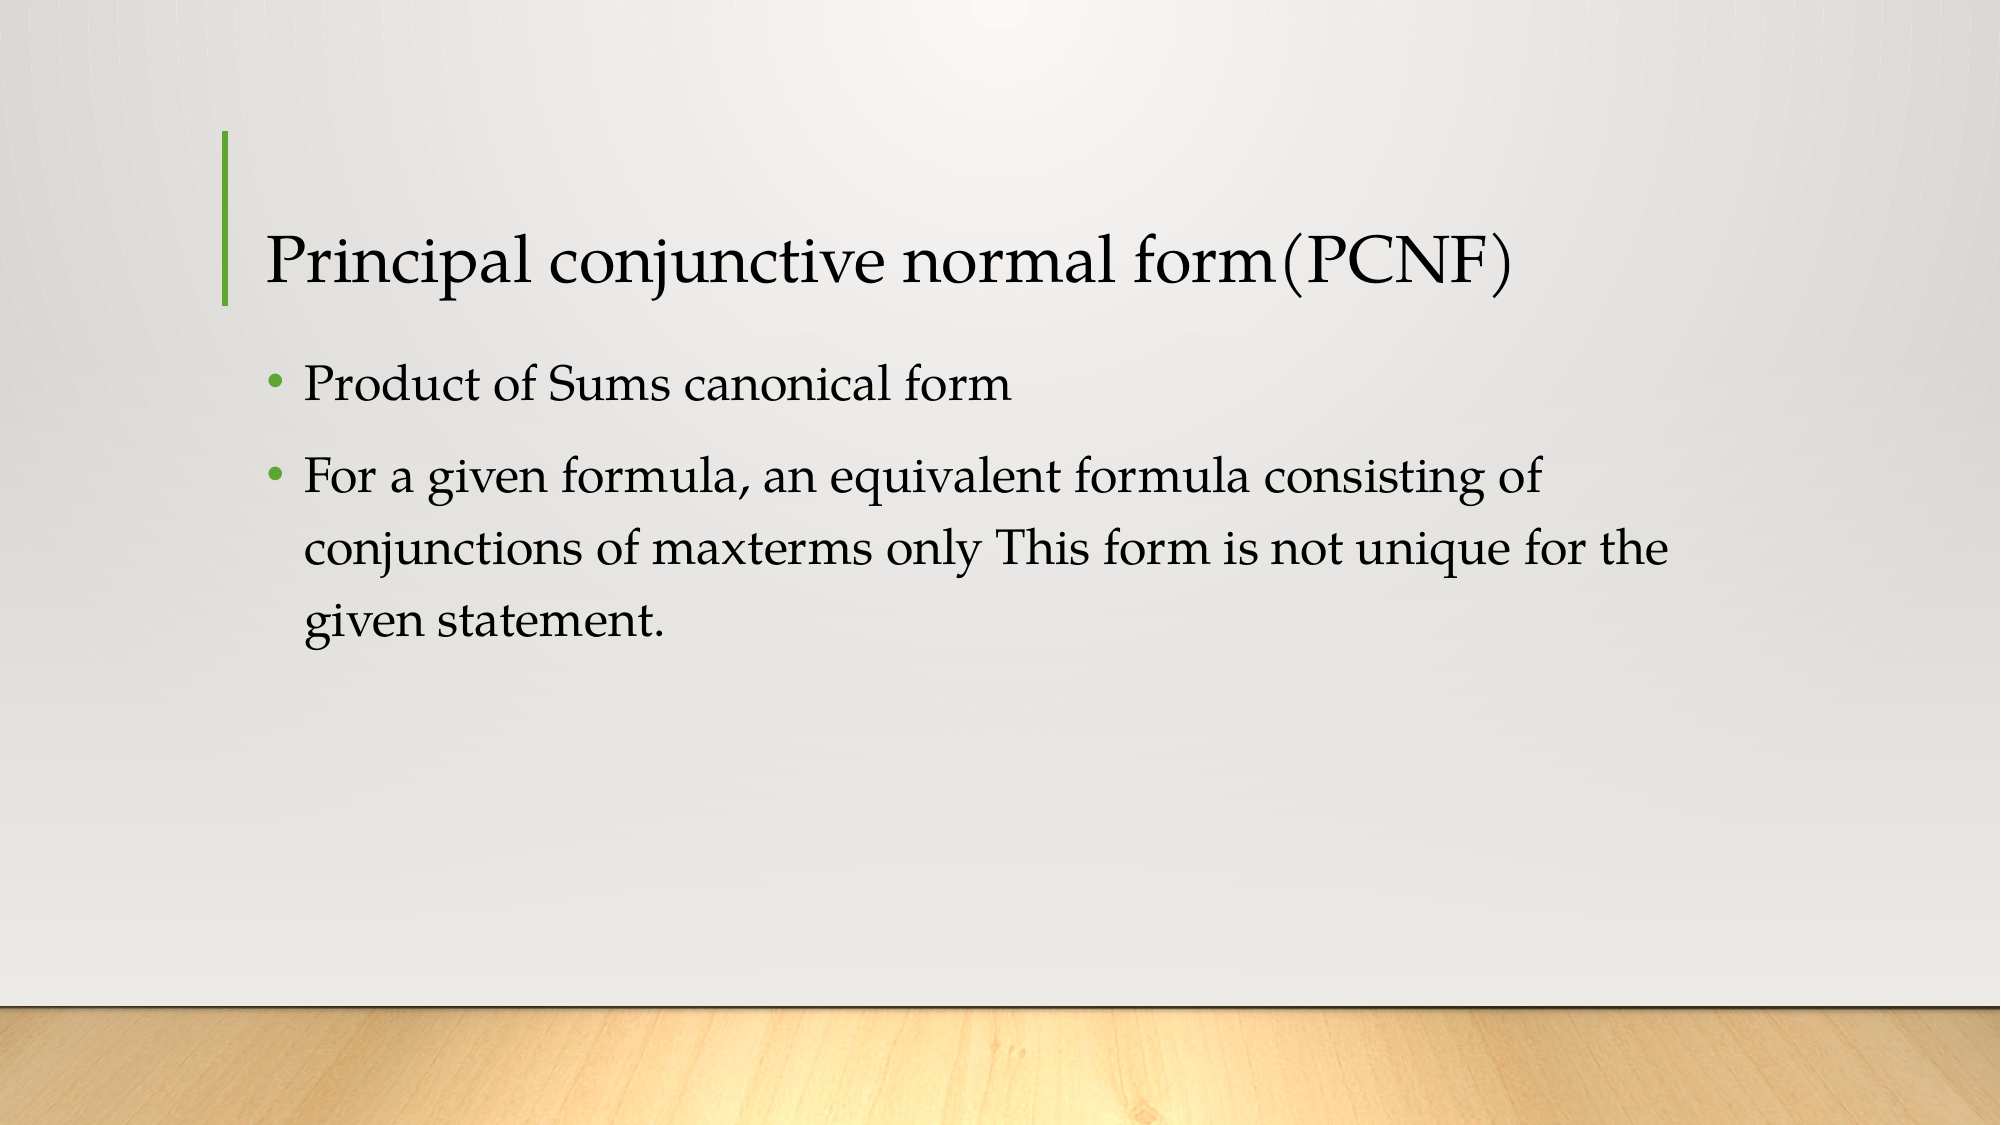

# Principal conjunctive normal form(PCNF)
Product of Sums canonical form
For a given formula, an equivalent formula consisting of conjunctions of maxterms only This form is not unique for the given statement.